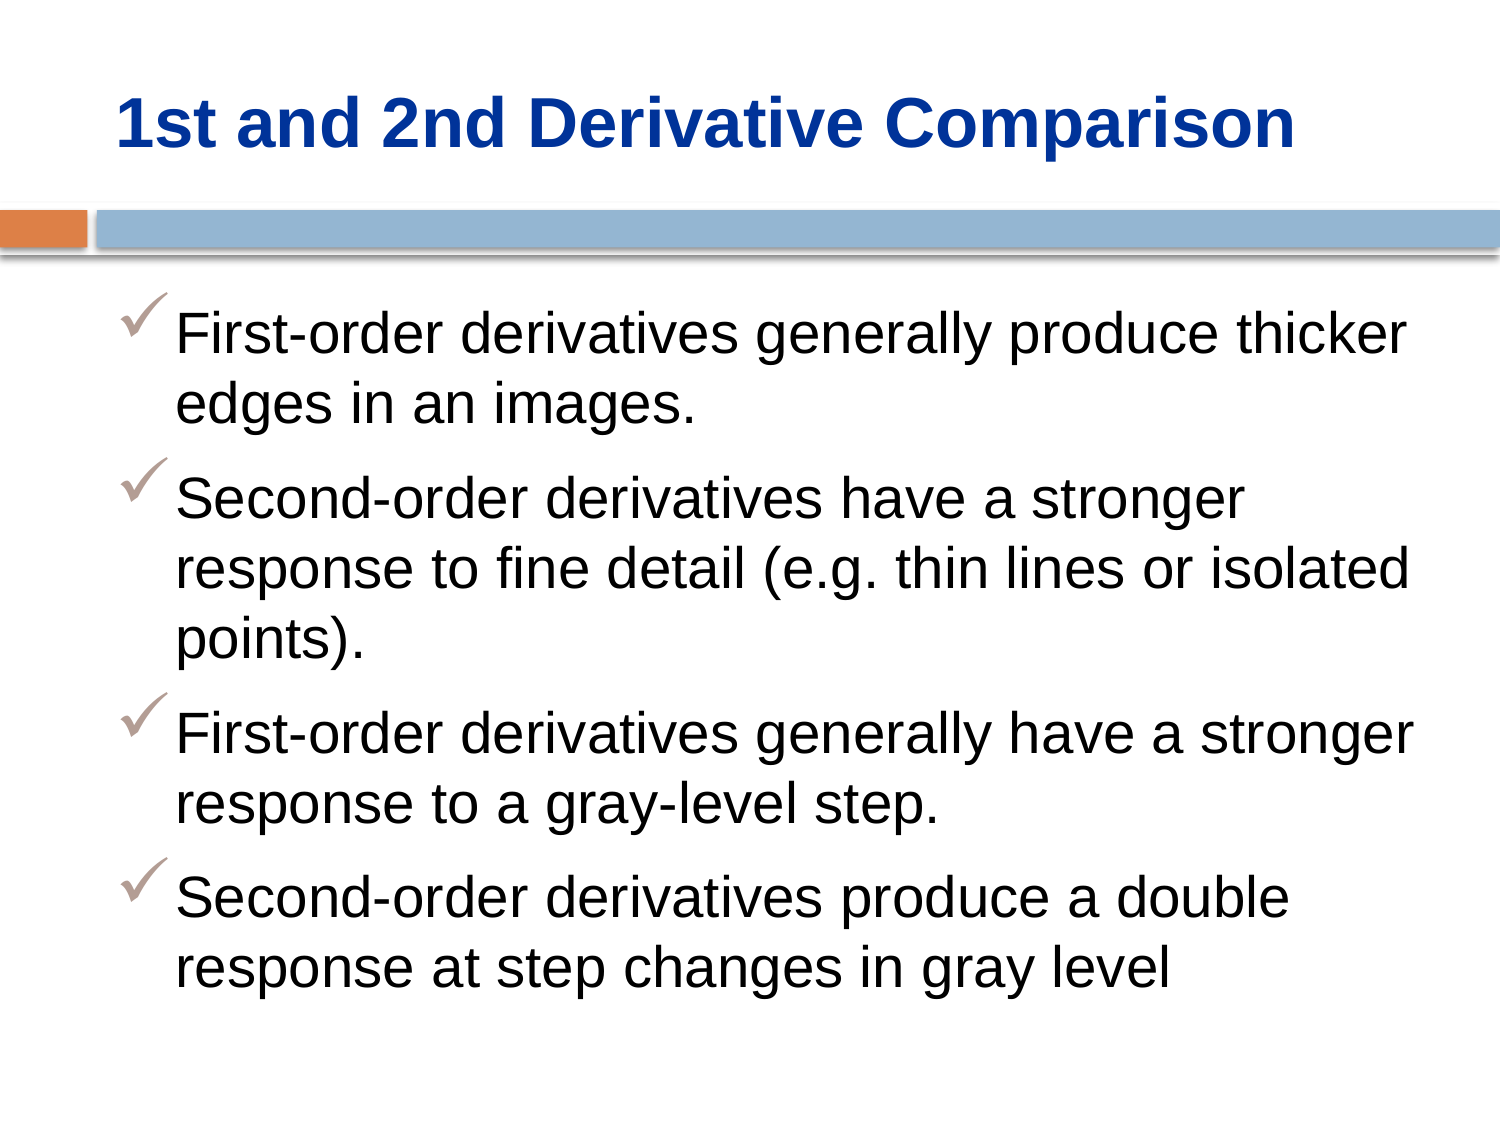

# 1st and 2nd Derivative Comparison
First-order derivatives generally produce thicker edges in an images.
Second-order derivatives have a stronger response to fine detail (e.g. thin lines or isolated points).
First-order derivatives generally have a stronger response to a gray-level step.
Second-order derivatives produce a double response at step changes in gray level